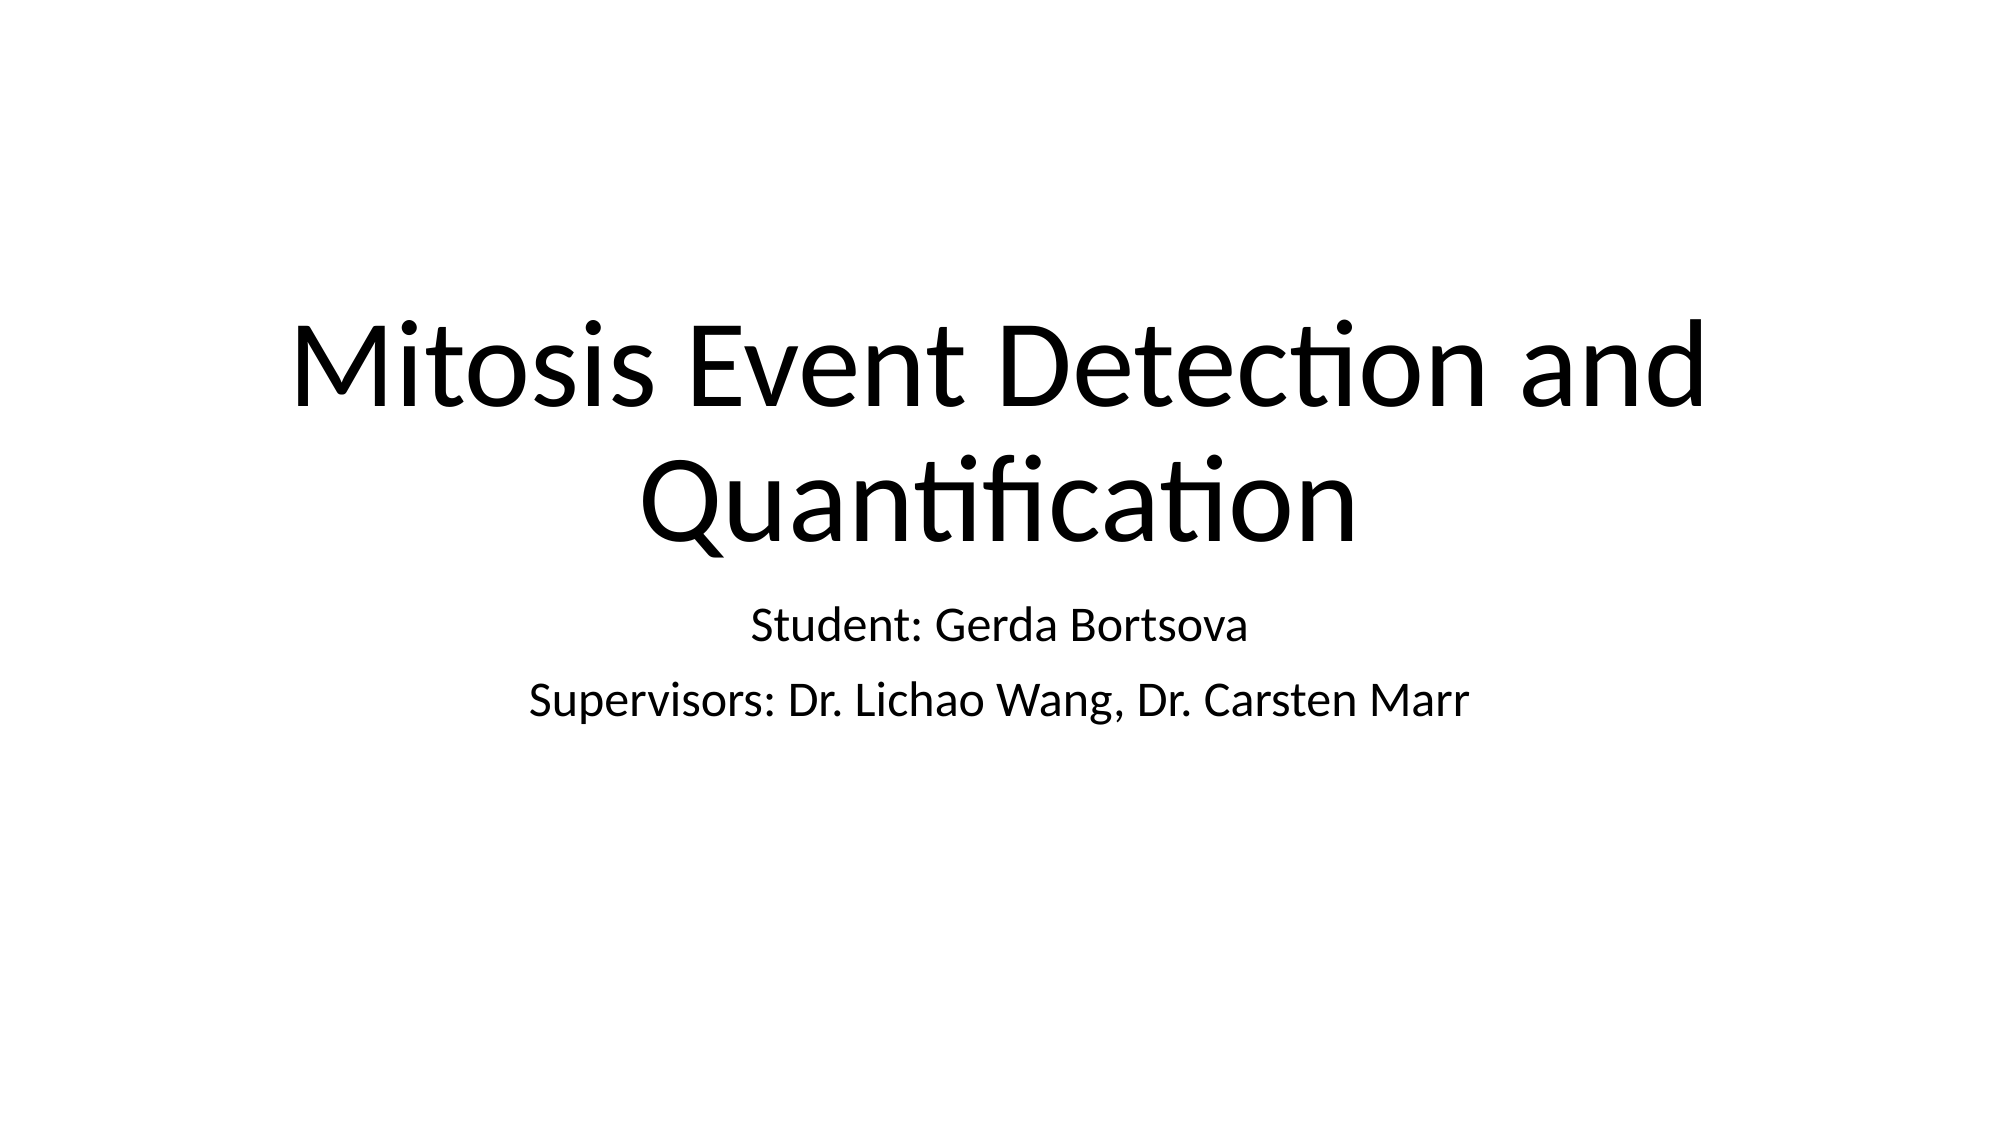

# Mitosis Event Detection and Quantification
Student: Gerda Bortsova
Supervisors: Dr. Lichao Wang, Dr. Carsten Marr